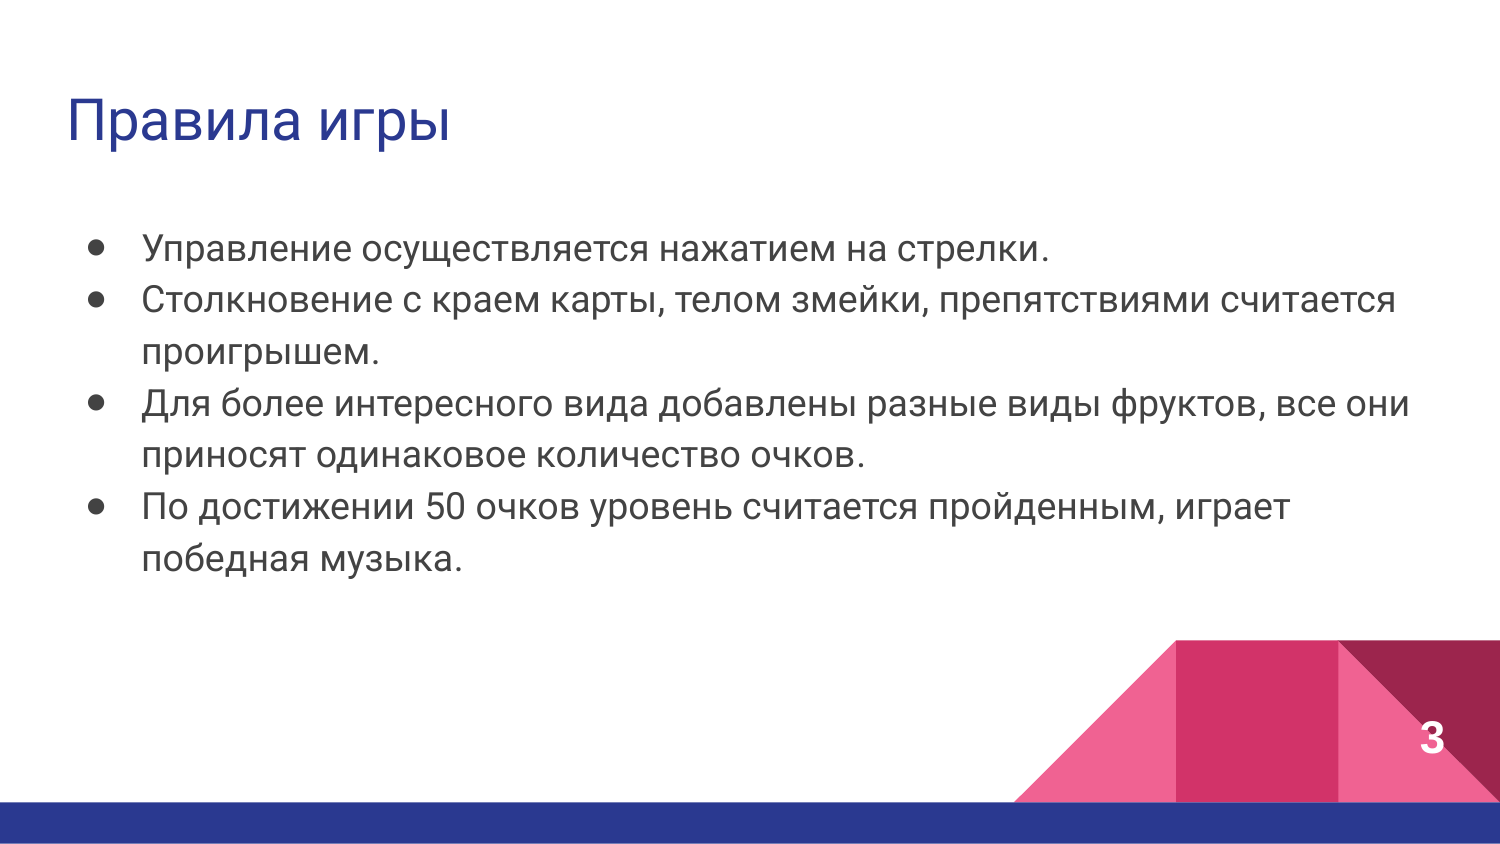

# Правила игры
Управление осуществляется нажатием на стрелки.
Столкновение с краем карты, телом змейки, препятствиями считается проигрышем.
Для более интересного вида добавлены разные виды фруктов, все они приносят одинаковое количество очков.
По достижении 50 очков уровень считается пройденным, играет победная музыка.

3